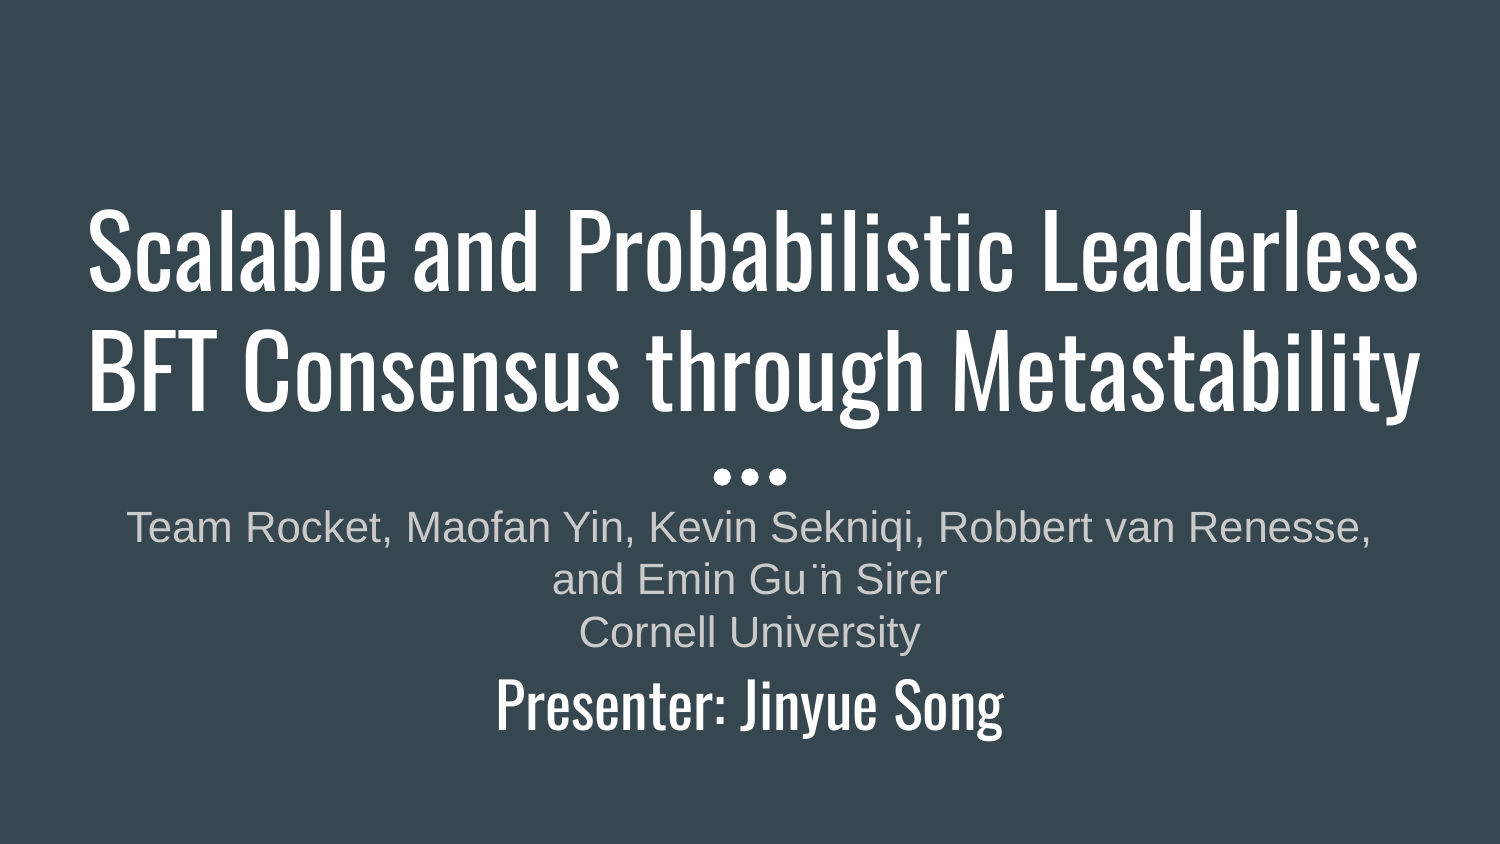

Scalable and Probabilistic Leaderless BFT Consensus through Metastability
Team Rocket, Maofan Yin, Kevin Sekniqi, Robbert van Renesse, and Emin Gu ̈n Sirer
Cornell University

Presenter: Jinyue Song